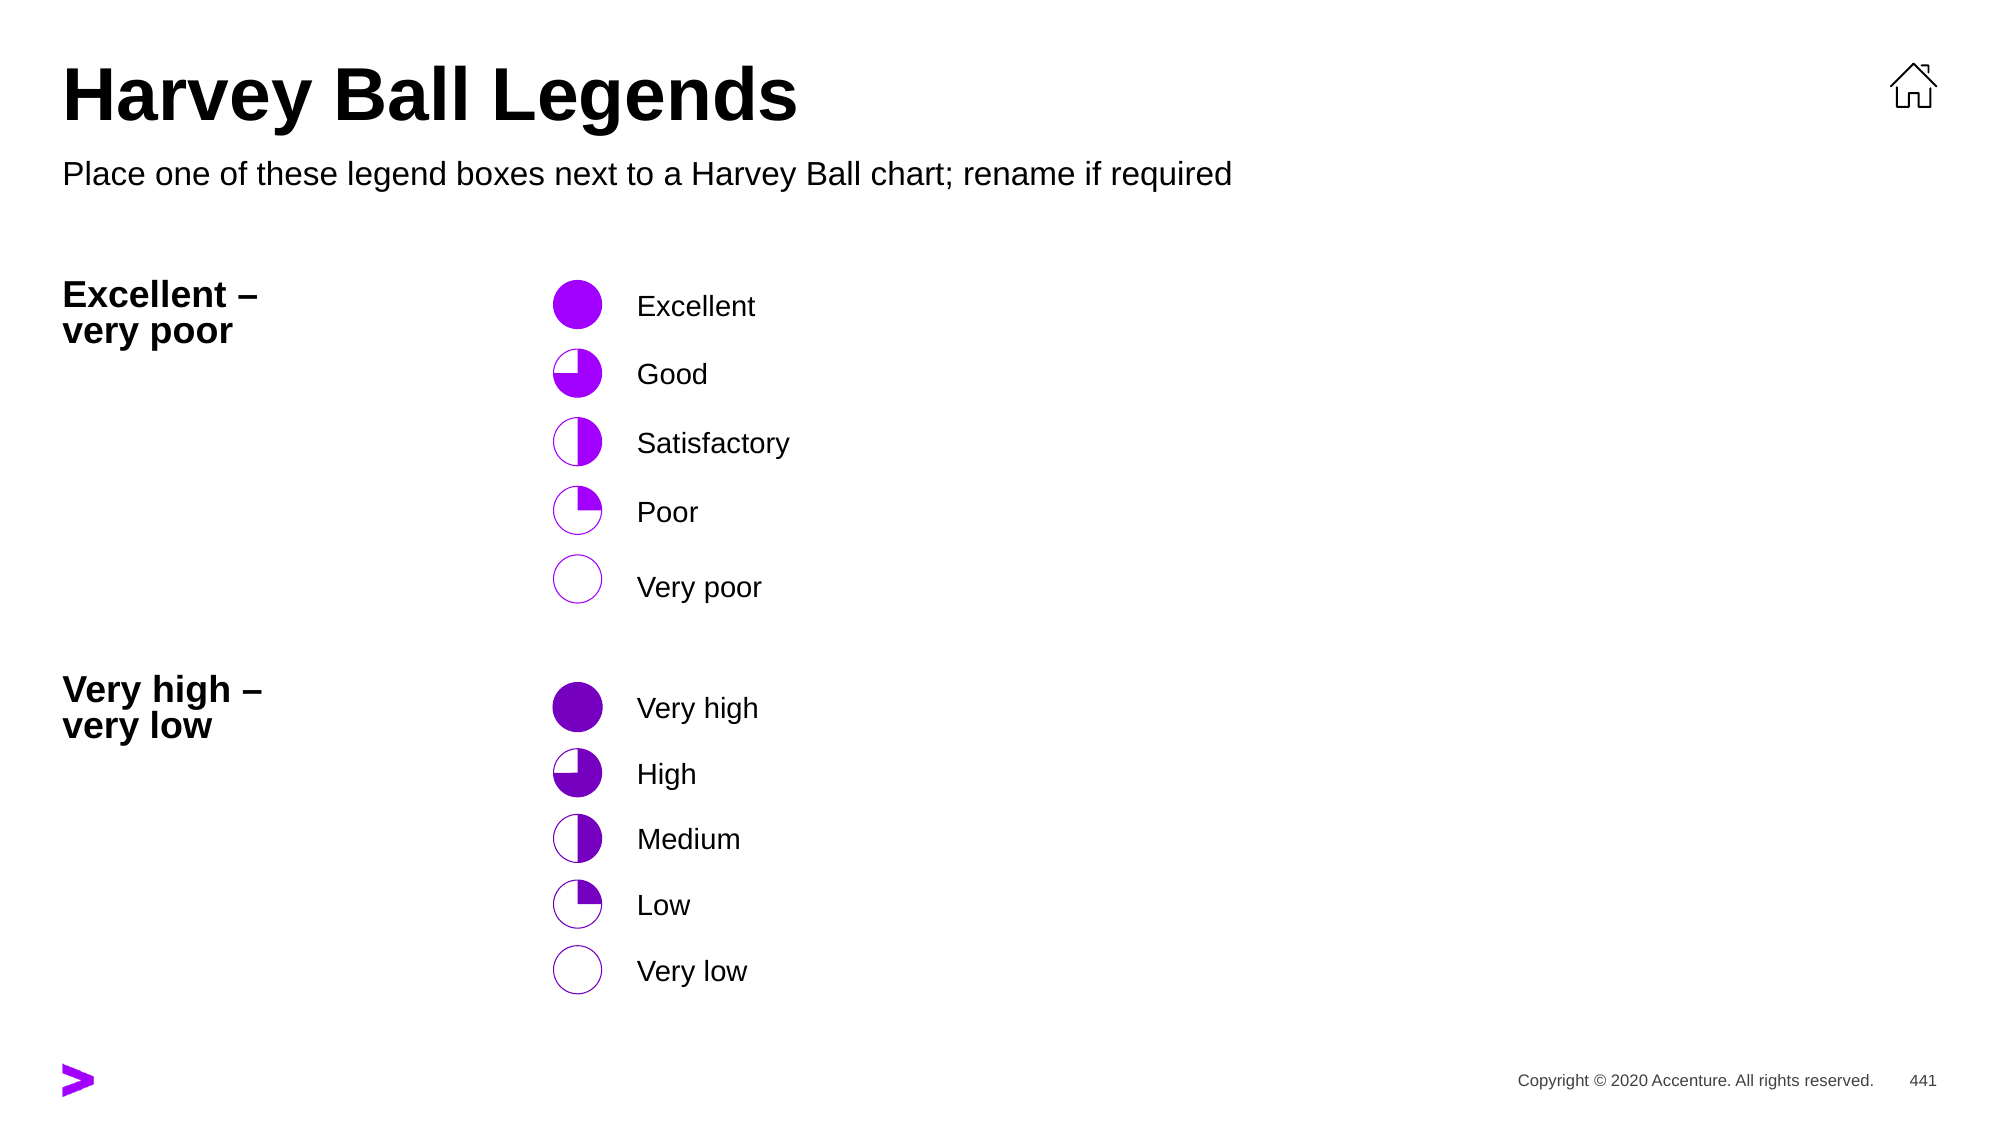

# Harvey Ball Legends

Place one of these legend boxes next to a Harvey Ball chart; rename if required
Excellent –
very poor

Excellent

Good

Satisfactory

Poor

Very poor
Very high –
very low

Very high

High

Medium

Low

Very low